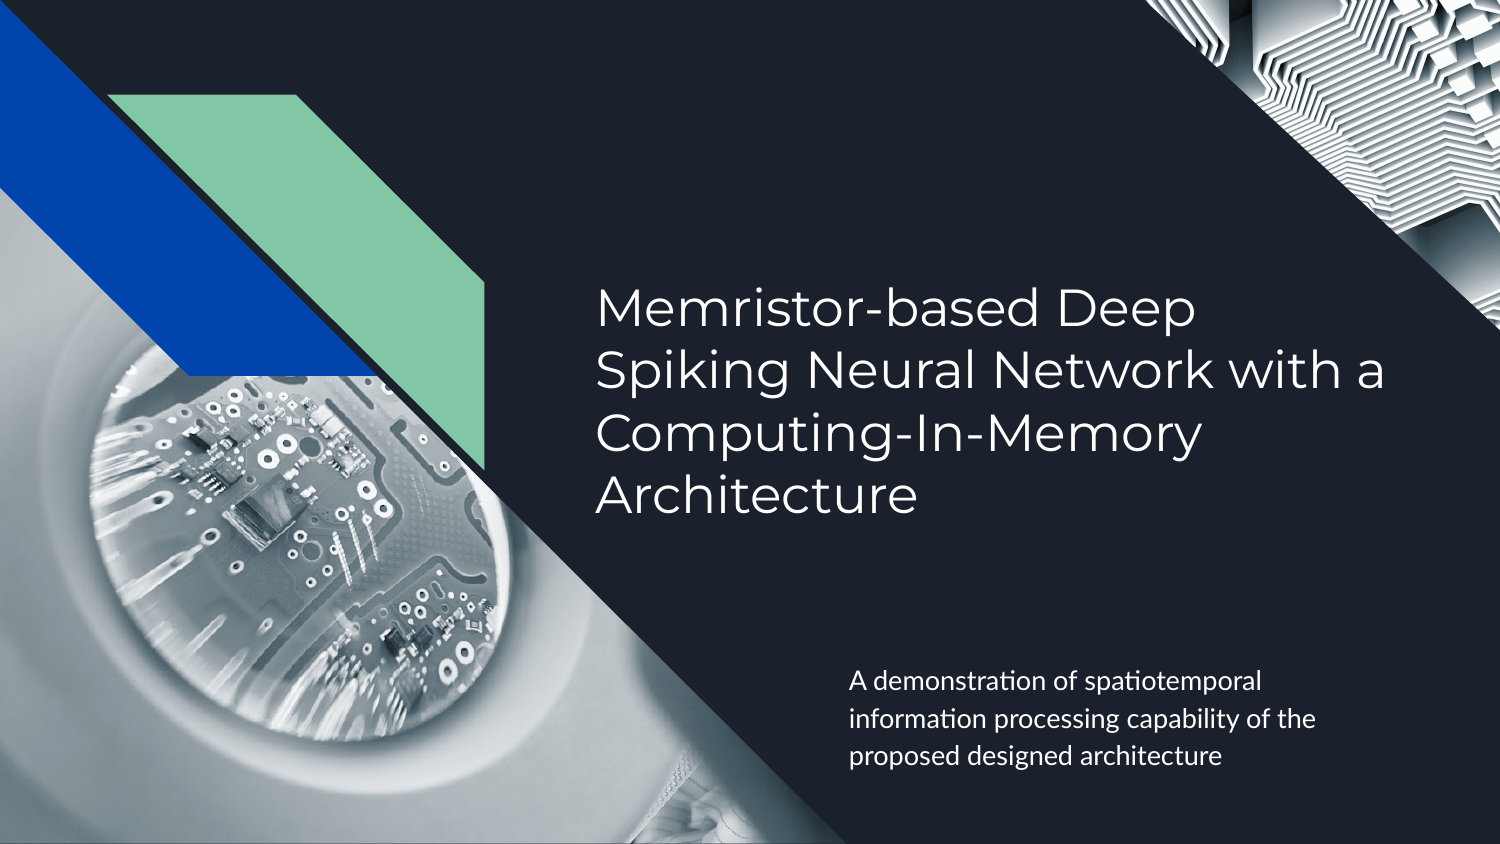

# Memristor-based Deep Spiking Neural Network with a Computing-In-Memory Architecture
A demonstration of spatiotemporal information processing capability of the proposed designed architecture